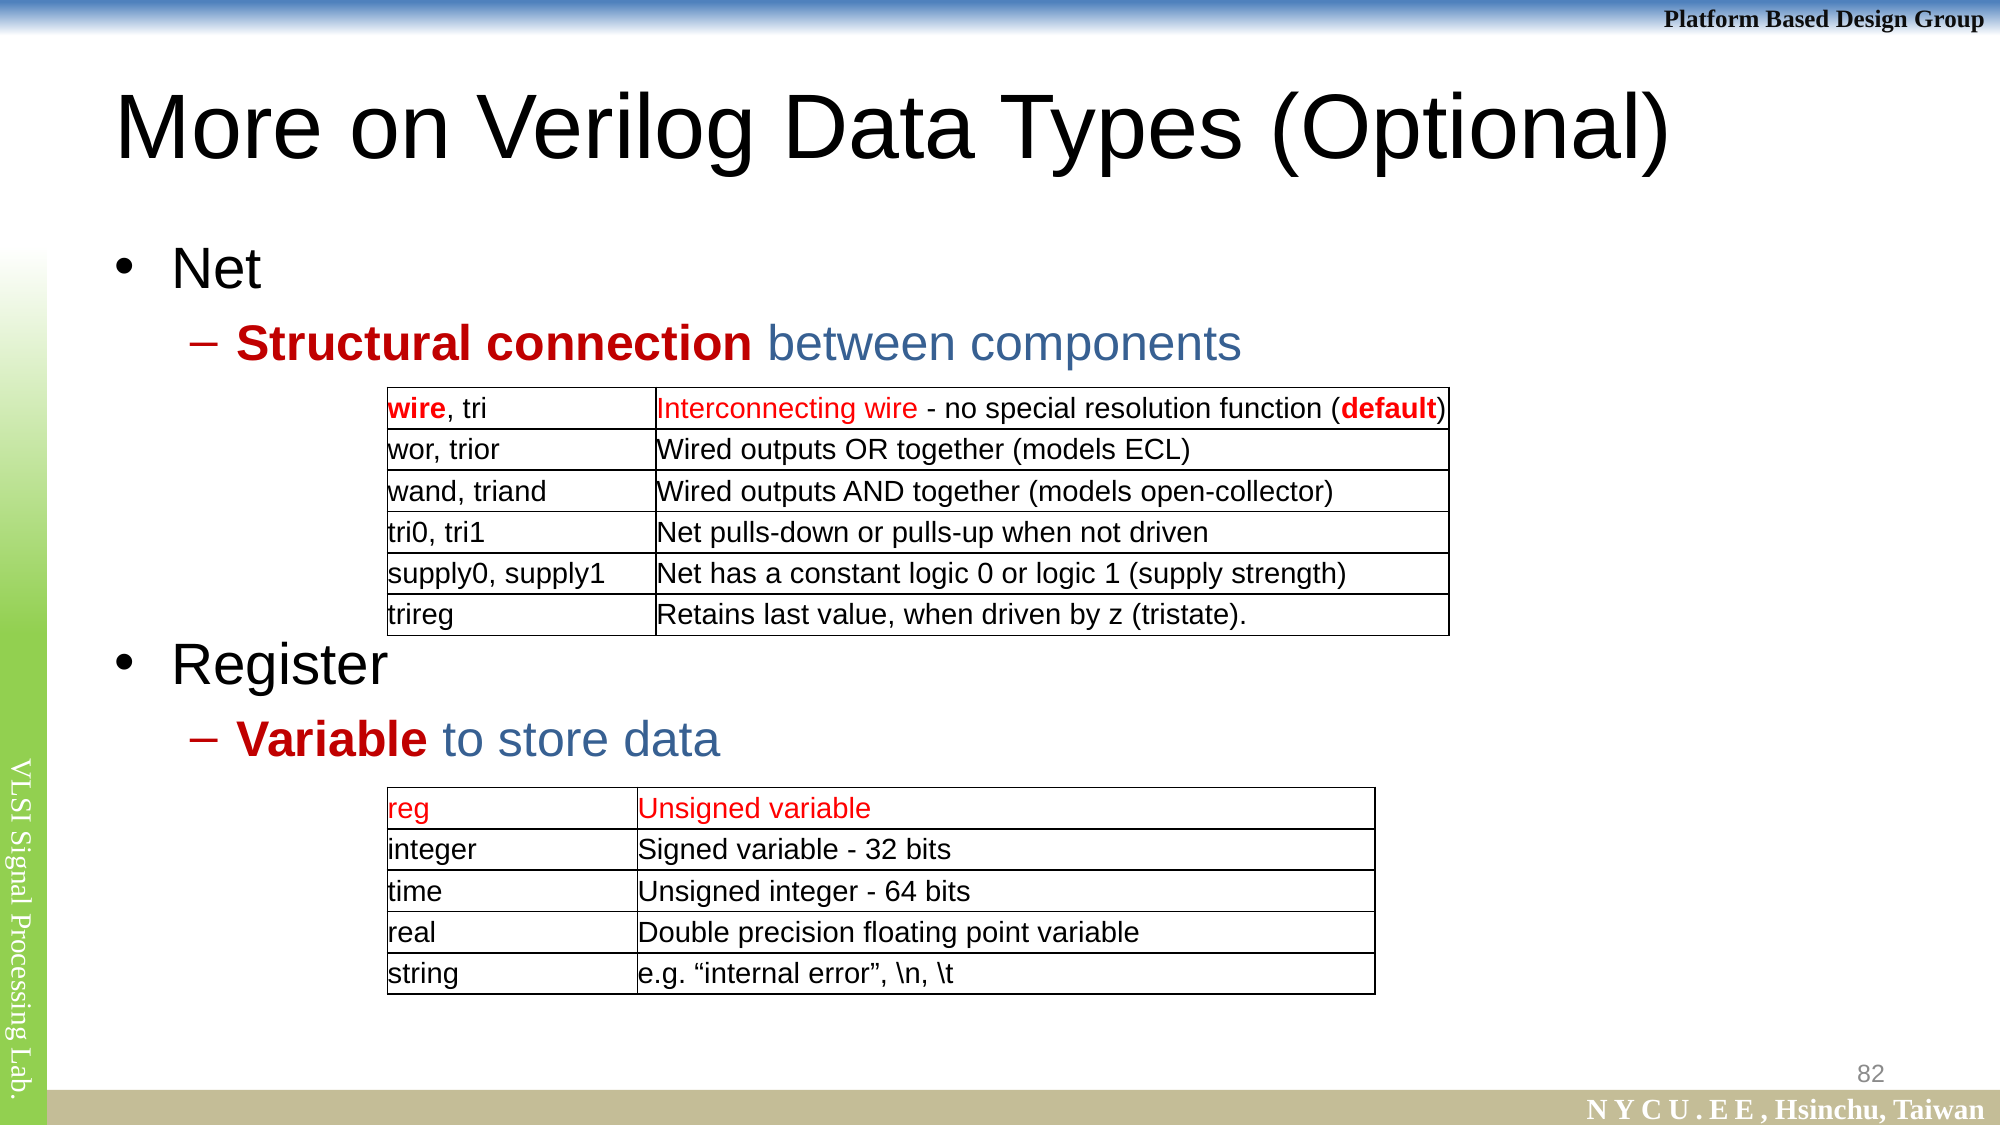

# More on Verilog Data Types (Optional)
Net
Structural connection between components

Register
Variable to store data

| wire, tri | Interconnecting wire - no special resolution function (default) |
| --- | --- |
| wor, trior | Wired outputs OR together (models ECL) |
| wand, triand | Wired outputs AND together (models open-collector) |
| tri0, tri1 | Net pulls-down or pulls-up when not driven |
| supply0, supply1 | Net has a constant logic 0 or logic 1 (supply strength) |
| trireg | Retains last value, when driven by z (tristate). |
| reg | Unsigned variable |
| --- | --- |
| integer | Signed variable - 32 bits |
| time | Unsigned integer - 64 bits |
| real | Double precision floating point variable |
| string | e.g. “internal error”, \n, \t |
82